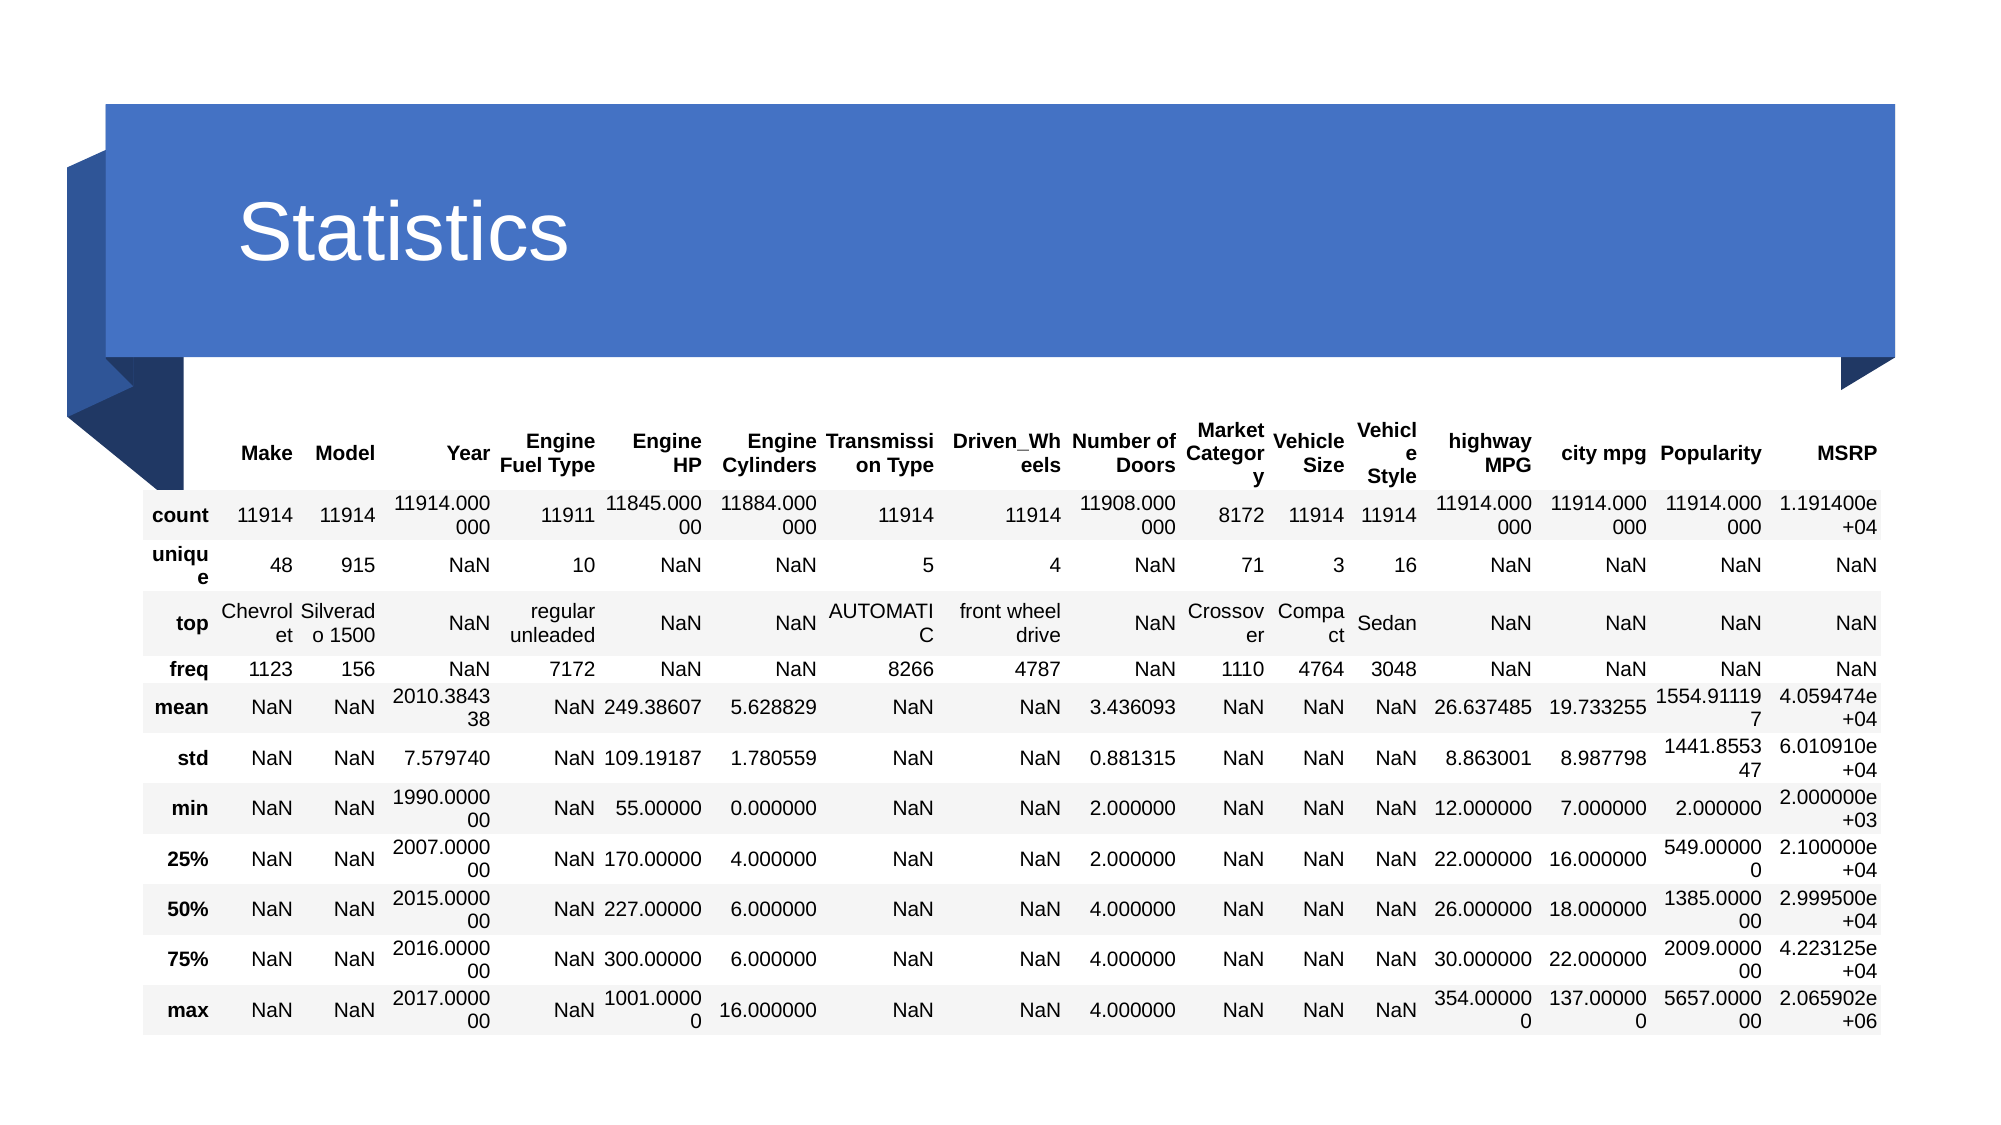

# Statistics
|  | Make | Model | Year | Engine Fuel Type | Engine HP | Engine Cylinders | Transmission Type | Driven\_Wheels | Number of Doors | Market Category | Vehicle Size | Vehicle Style | highway MPG | city mpg | Popularity | MSRP |
| --- | --- | --- | --- | --- | --- | --- | --- | --- | --- | --- | --- | --- | --- | --- | --- | --- |
| count | 11914 | 11914 | 11914.000000 | 11911 | 11845.00000 | 11884.000000 | 11914 | 11914 | 11908.000000 | 8172 | 11914 | 11914 | 11914.000000 | 11914.000000 | 11914.000000 | 1.191400e+04 |
| unique | 48 | 915 | NaN | 10 | NaN | NaN | 5 | 4 | NaN | 71 | 3 | 16 | NaN | NaN | NaN | NaN |
| top | Chevrolet | Silverado 1500 | NaN | regular unleaded | NaN | NaN | AUTOMATIC | front wheel drive | NaN | Crossover | Compact | Sedan | NaN | NaN | NaN | NaN |
| freq | 1123 | 156 | NaN | 7172 | NaN | NaN | 8266 | 4787 | NaN | 1110 | 4764 | 3048 | NaN | NaN | NaN | NaN |
| mean | NaN | NaN | 2010.384338 | NaN | 249.38607 | 5.628829 | NaN | NaN | 3.436093 | NaN | NaN | NaN | 26.637485 | 19.733255 | 1554.911197 | 4.059474e+04 |
| std | NaN | NaN | 7.579740 | NaN | 109.19187 | 1.780559 | NaN | NaN | 0.881315 | NaN | NaN | NaN | 8.863001 | 8.987798 | 1441.855347 | 6.010910e+04 |
| min | NaN | NaN | 1990.000000 | NaN | 55.00000 | 0.000000 | NaN | NaN | 2.000000 | NaN | NaN | NaN | 12.000000 | 7.000000 | 2.000000 | 2.000000e+03 |
| 25% | NaN | NaN | 2007.000000 | NaN | 170.00000 | 4.000000 | NaN | NaN | 2.000000 | NaN | NaN | NaN | 22.000000 | 16.000000 | 549.000000 | 2.100000e+04 |
| 50% | NaN | NaN | 2015.000000 | NaN | 227.00000 | 6.000000 | NaN | NaN | 4.000000 | NaN | NaN | NaN | 26.000000 | 18.000000 | 1385.000000 | 2.999500e+04 |
| 75% | NaN | NaN | 2016.000000 | NaN | 300.00000 | 6.000000 | NaN | NaN | 4.000000 | NaN | NaN | NaN | 30.000000 | 22.000000 | 2009.000000 | 4.223125e+04 |
| max | NaN | NaN | 2017.000000 | NaN | 1001.00000 | 16.000000 | NaN | NaN | 4.000000 | NaN | NaN | NaN | 354.000000 | 137.000000 | 5657.000000 | 2.065902e+06 |